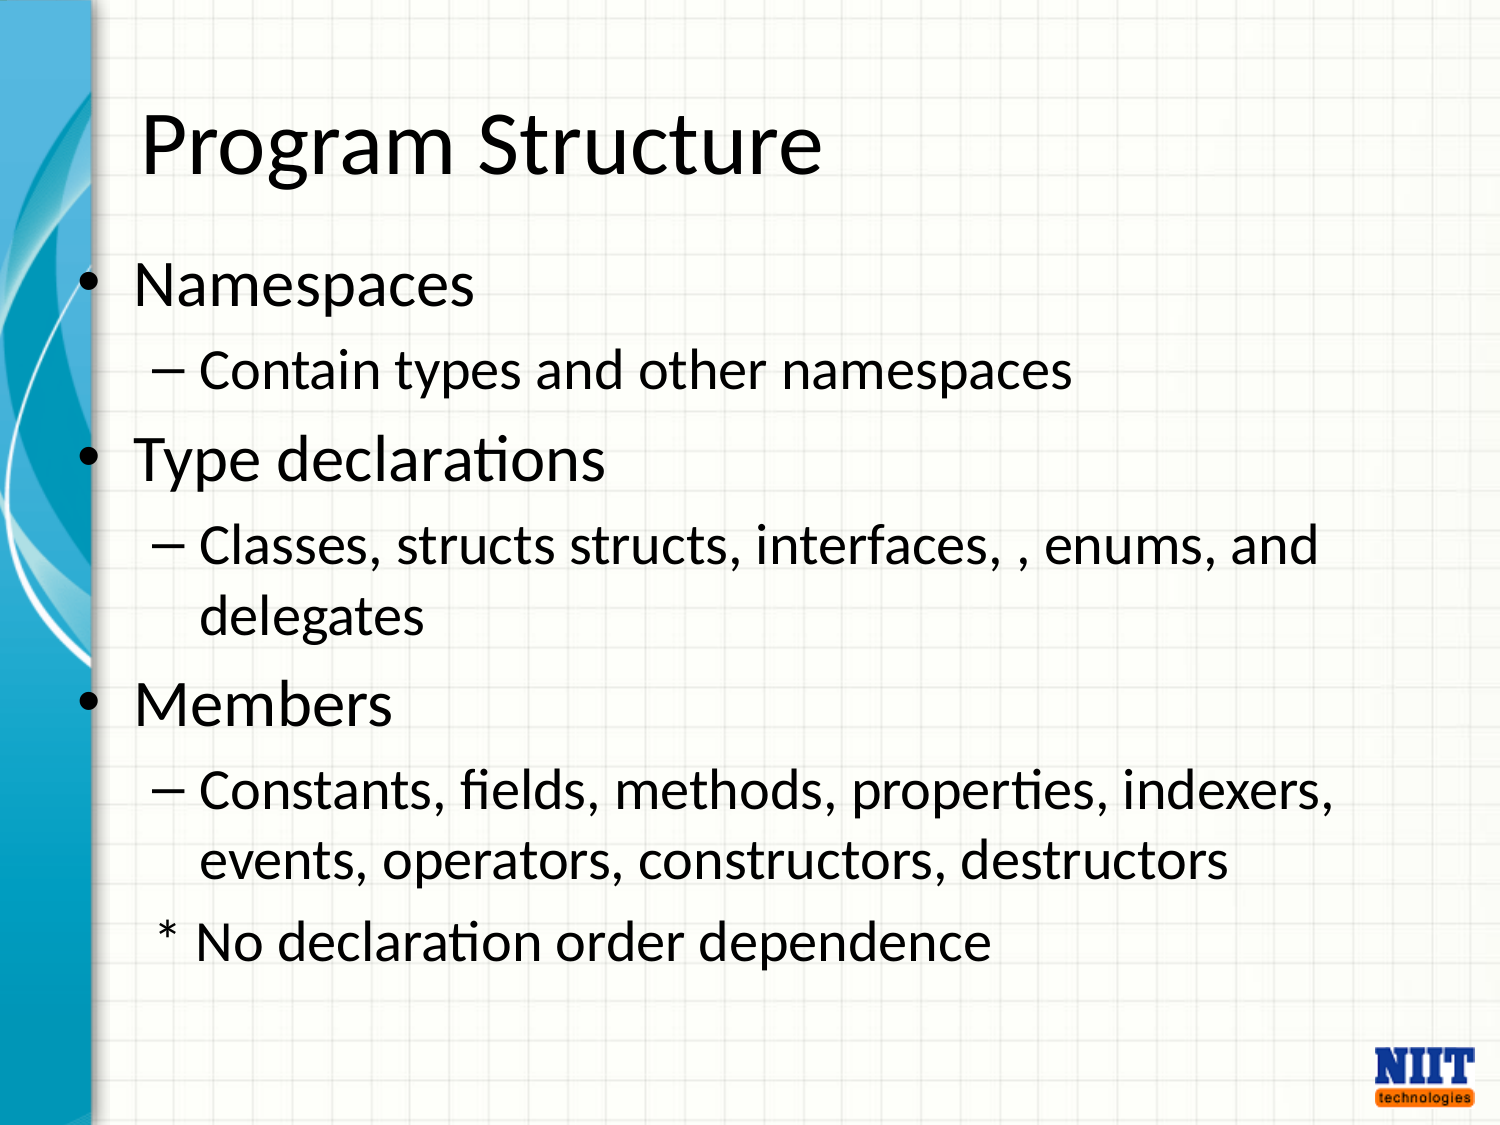

# Program Structure
Namespaces
Contain types and other namespaces
Type declarations
Classes, structs structs, interfaces, , enums, and delegates
Members
Constants, fields, methods, properties, indexers, events, operators, constructors, destructors
* No declaration order dependence